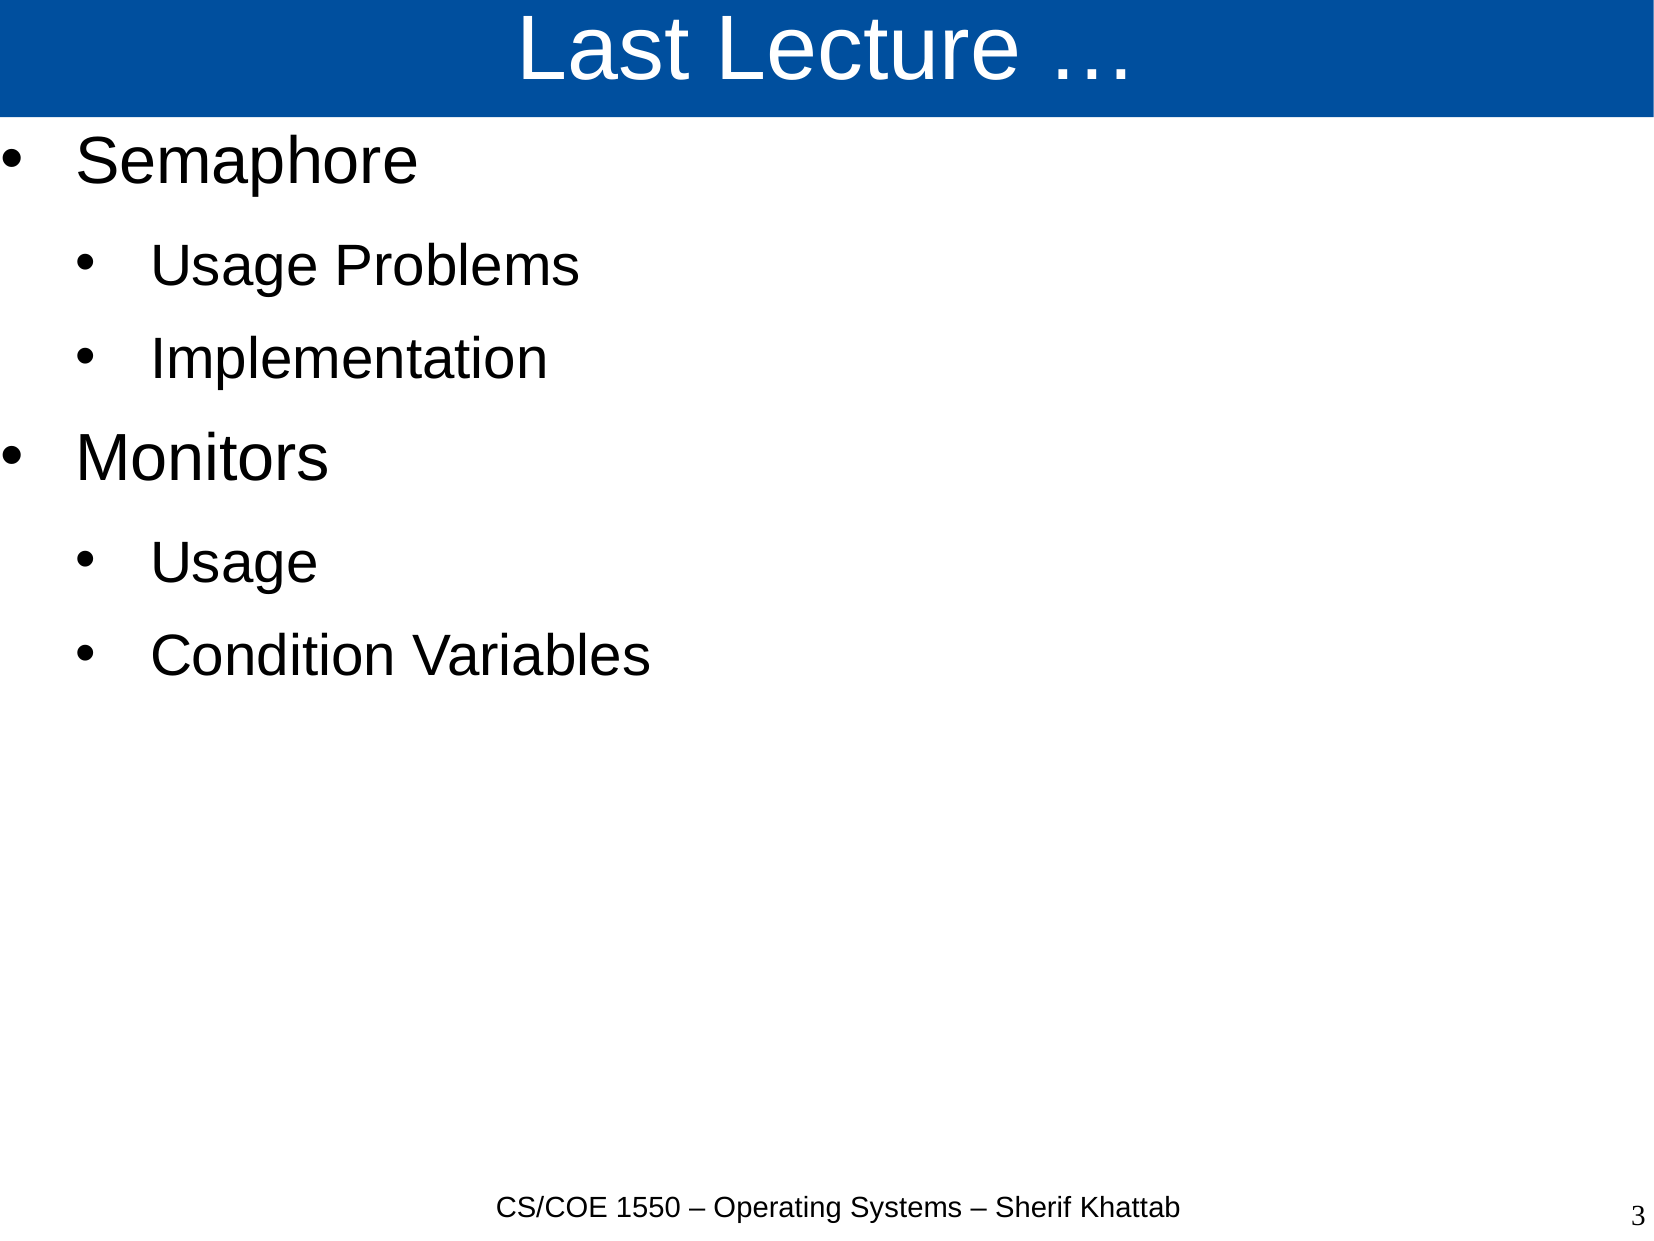

# Last Lecture …
Semaphore
Usage Problems
Implementation
Monitors
Usage
Condition Variables
CS/COE 1550 – Operating Systems – Sherif Khattab
3